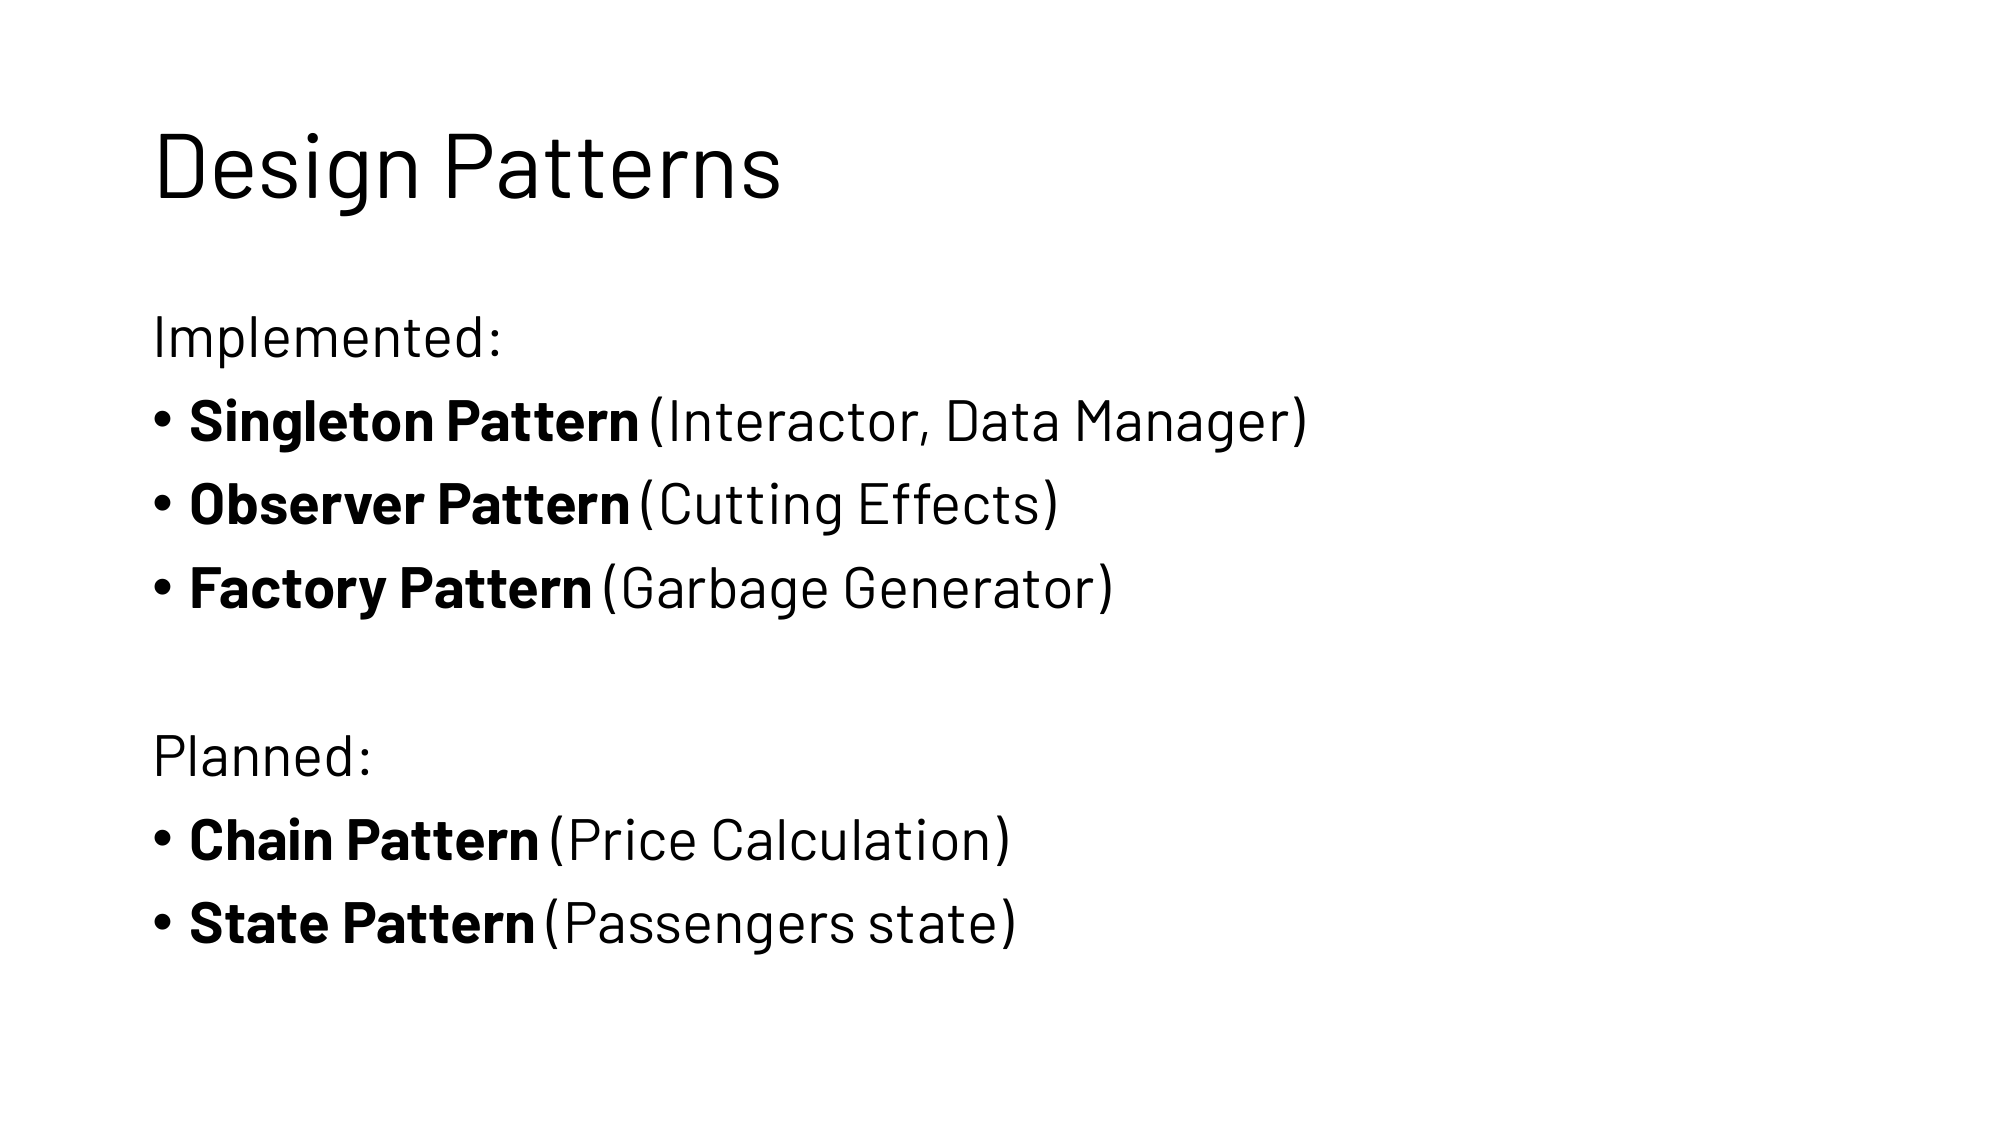

# Design Patterns
Implemented:
Singleton Pattern (Interactor, Data Manager)
Observer Pattern (Cutting Effects)
Factory Pattern (Garbage Generator)

Planned:
Chain Pattern (Price Calculation)
State Pattern (Passengers state)